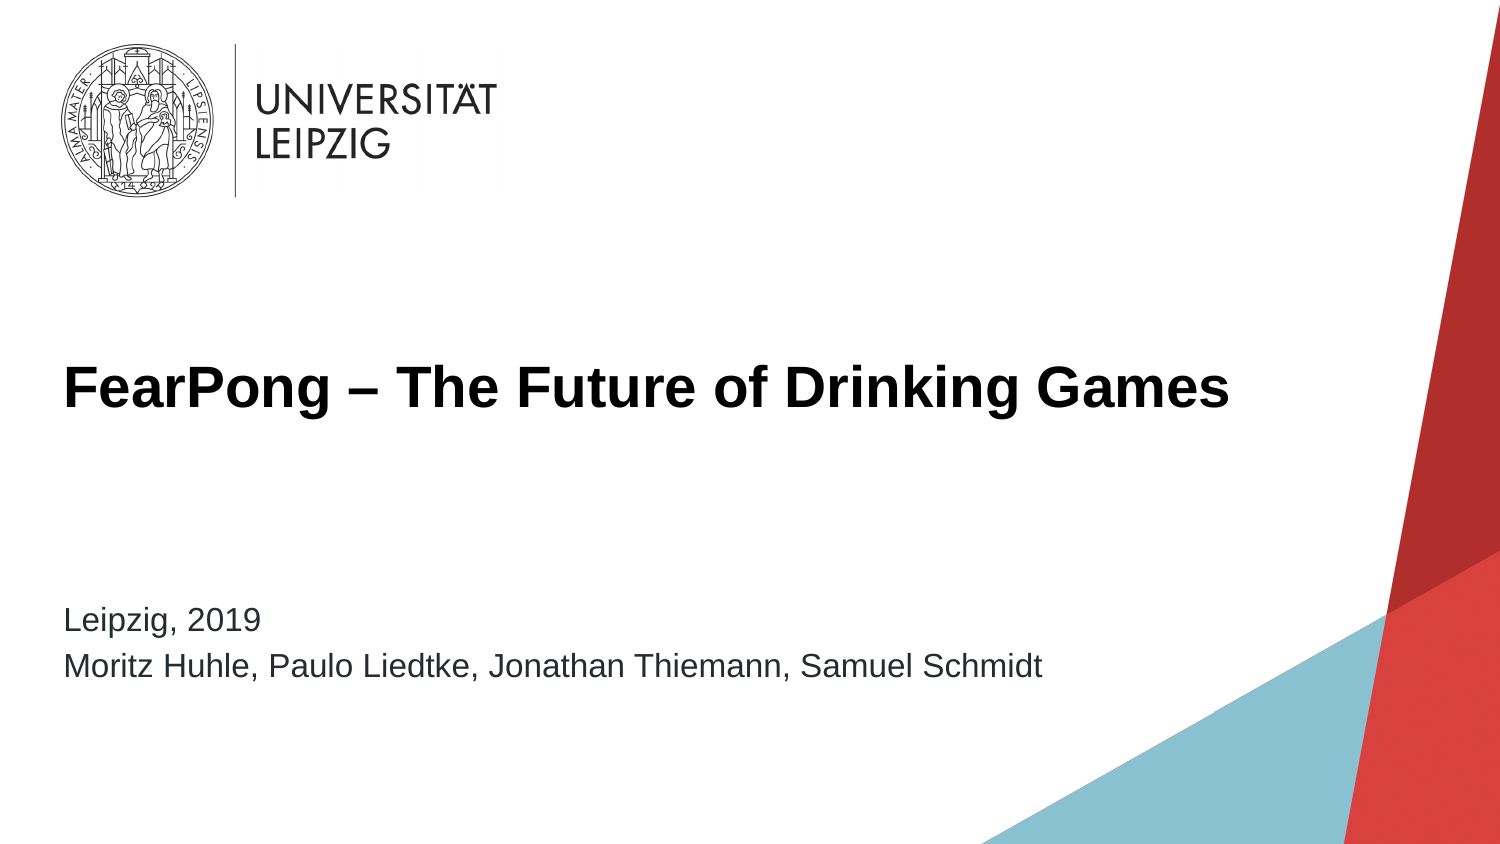

# FearPong – The Future of Drinking Games
Leipzig, 2019
Moritz Huhle, Paulo Liedtke, Jonathan Thiemann, Samuel Schmidt